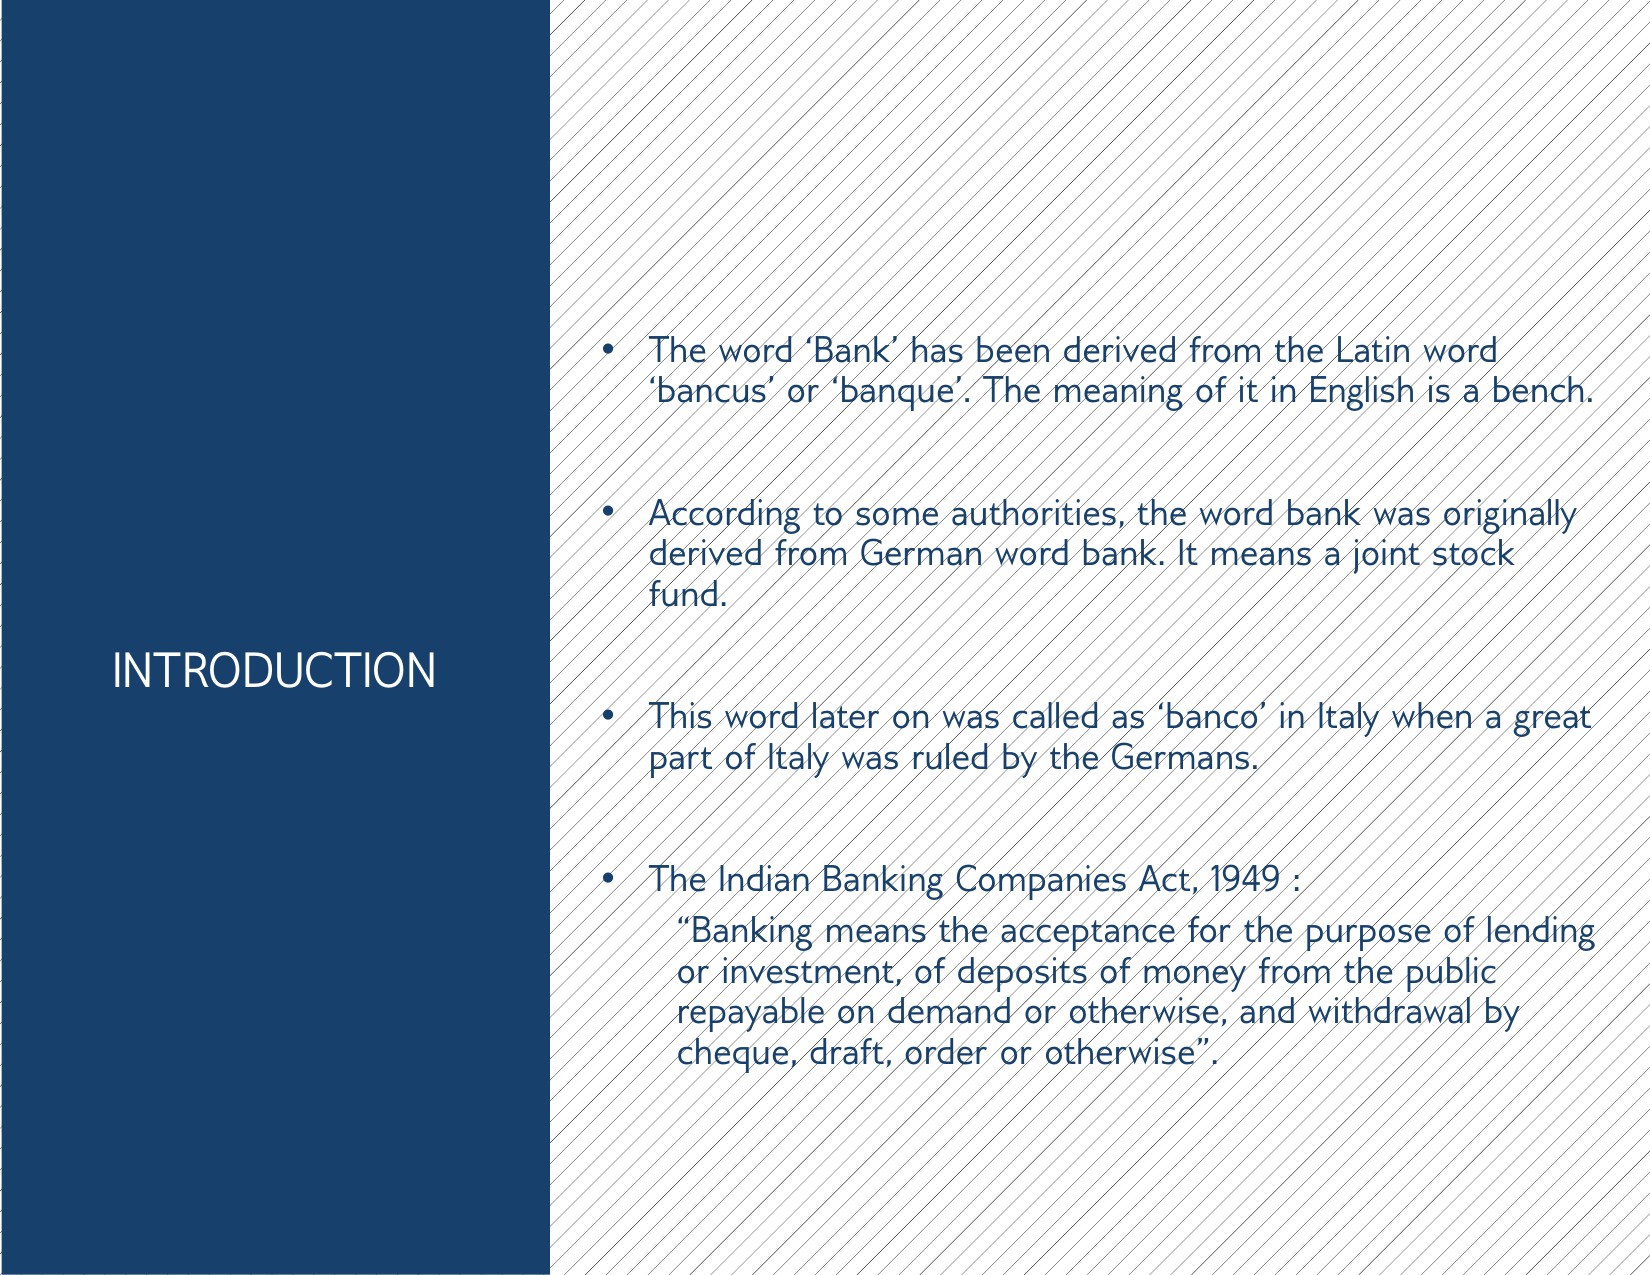

The word ‘Bank’ has been derived from the Latin word ‘bancus’ or ‘banque’. The meaning of it in English is a bench.

According to some authorities, the word bank was originally derived from German word bank. It means a joint stock fund.

This word later on was called as ‘banco’ in Italy when a great part of Italy was ruled by the Germans.

The Indian Banking Companies Act, 1949 :
“Banking means the acceptance for the purpose of lending or investment, of deposits of money from the public repayable on demand or otherwise, and withdrawal by cheque, draft, order or otherwise”.

INTRODUCTION